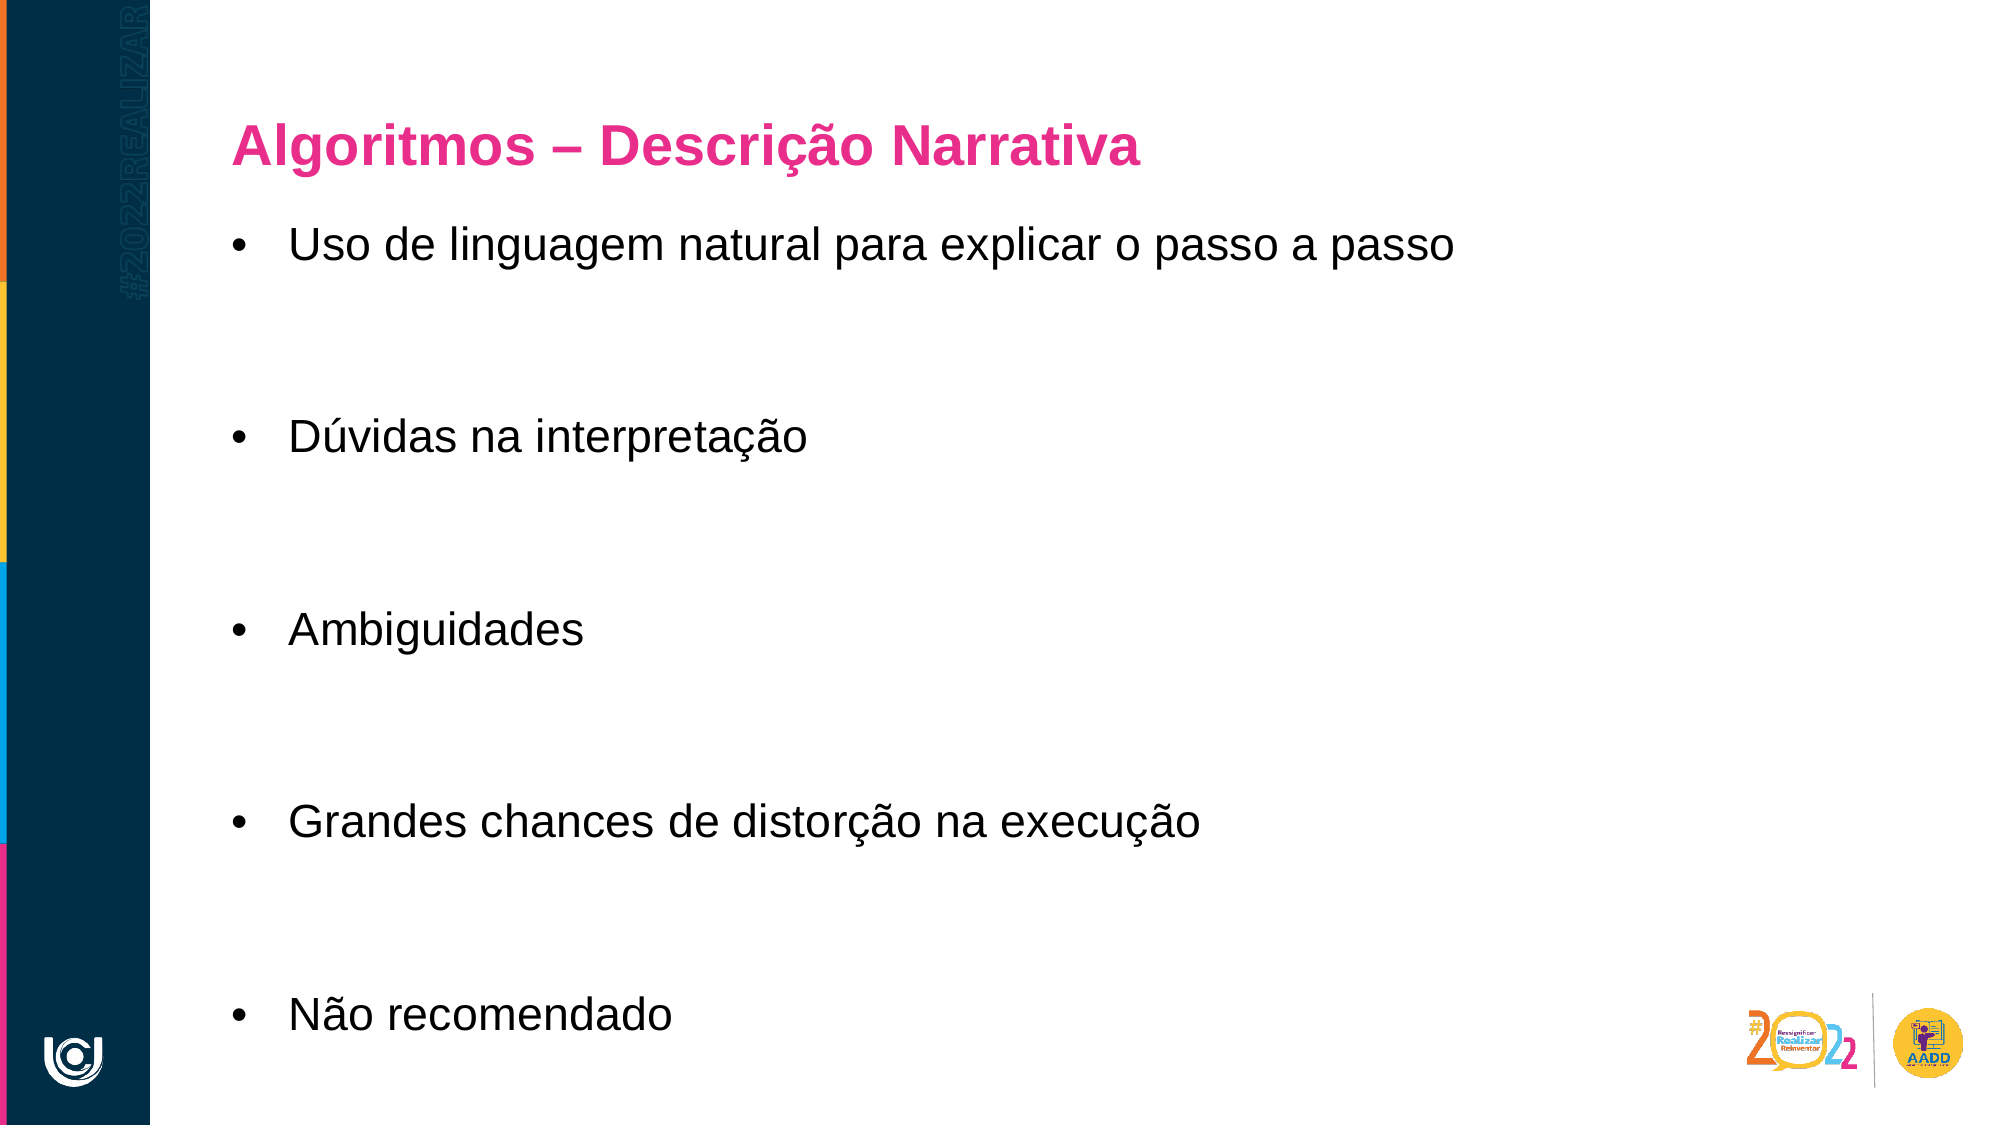

Algoritmos – Descrição Narrativa
Uso de linguagem natural para explicar o passo a passo

Dúvidas na interpretação

Ambiguidades

Grandes chances de distorção na execução

Não recomendado